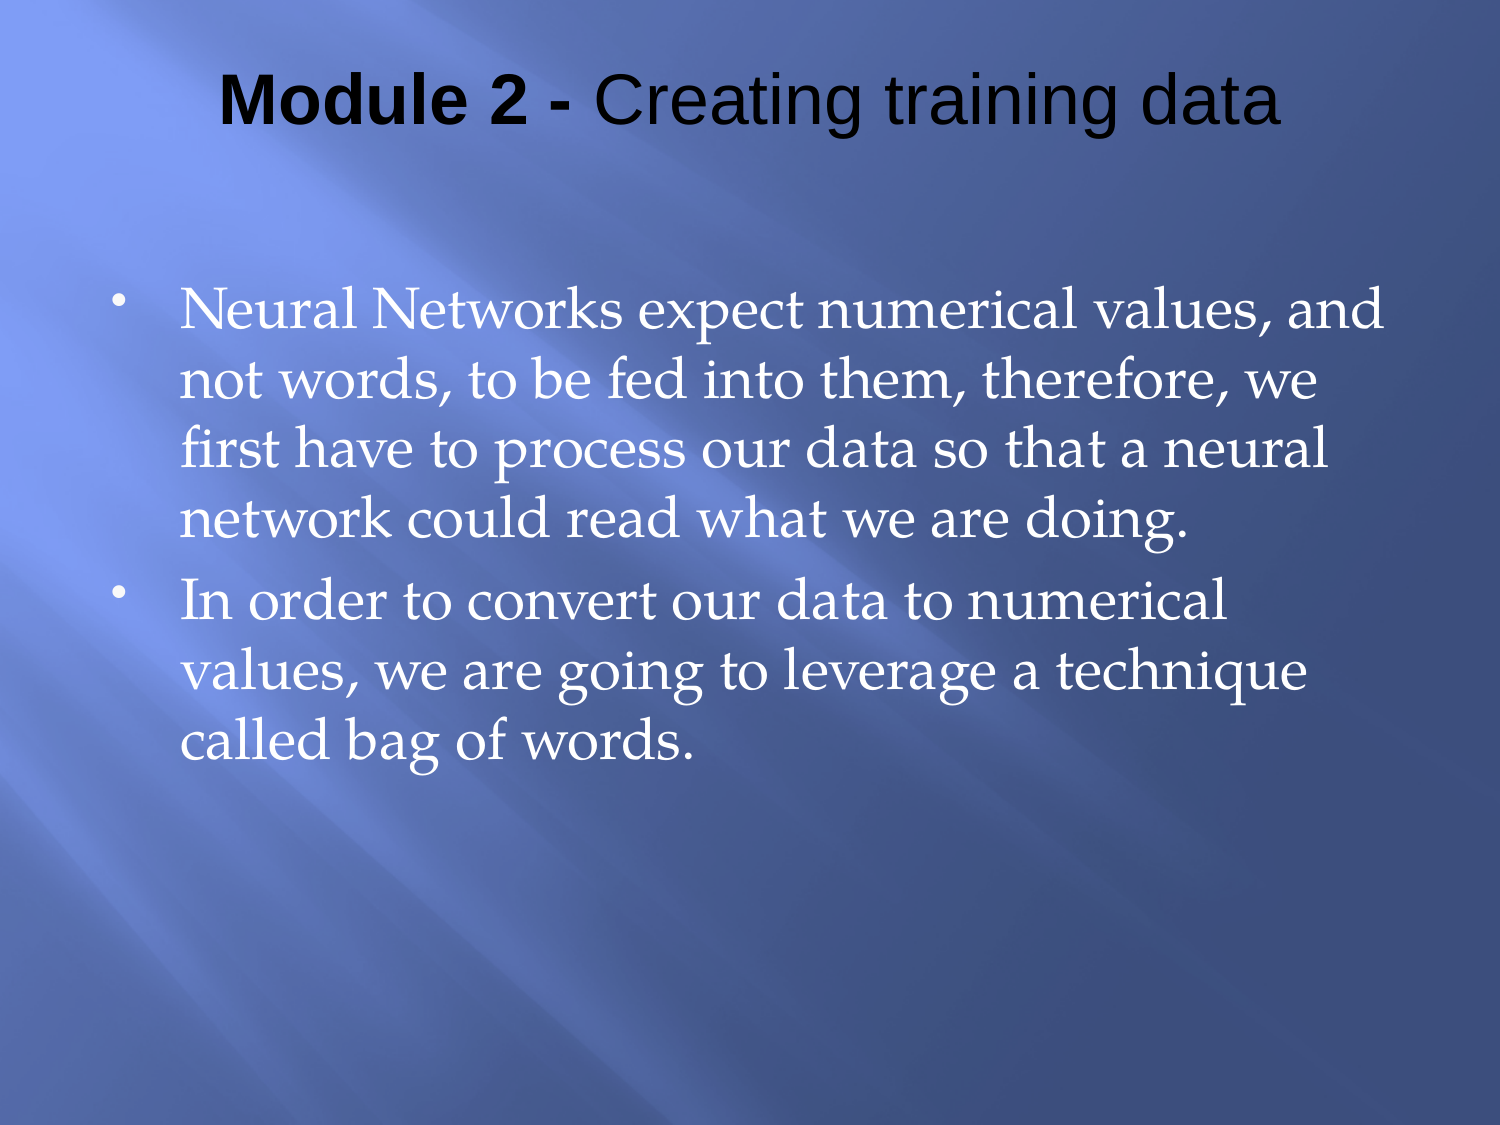

# Module 2 - Creating training data
Neural Networks expect numerical values, and not words, to be fed into them, therefore, we first have to process our data so that a neural network could read what we are doing.
In order to convert our data to numerical values, we are going to leverage a technique called bag of words.